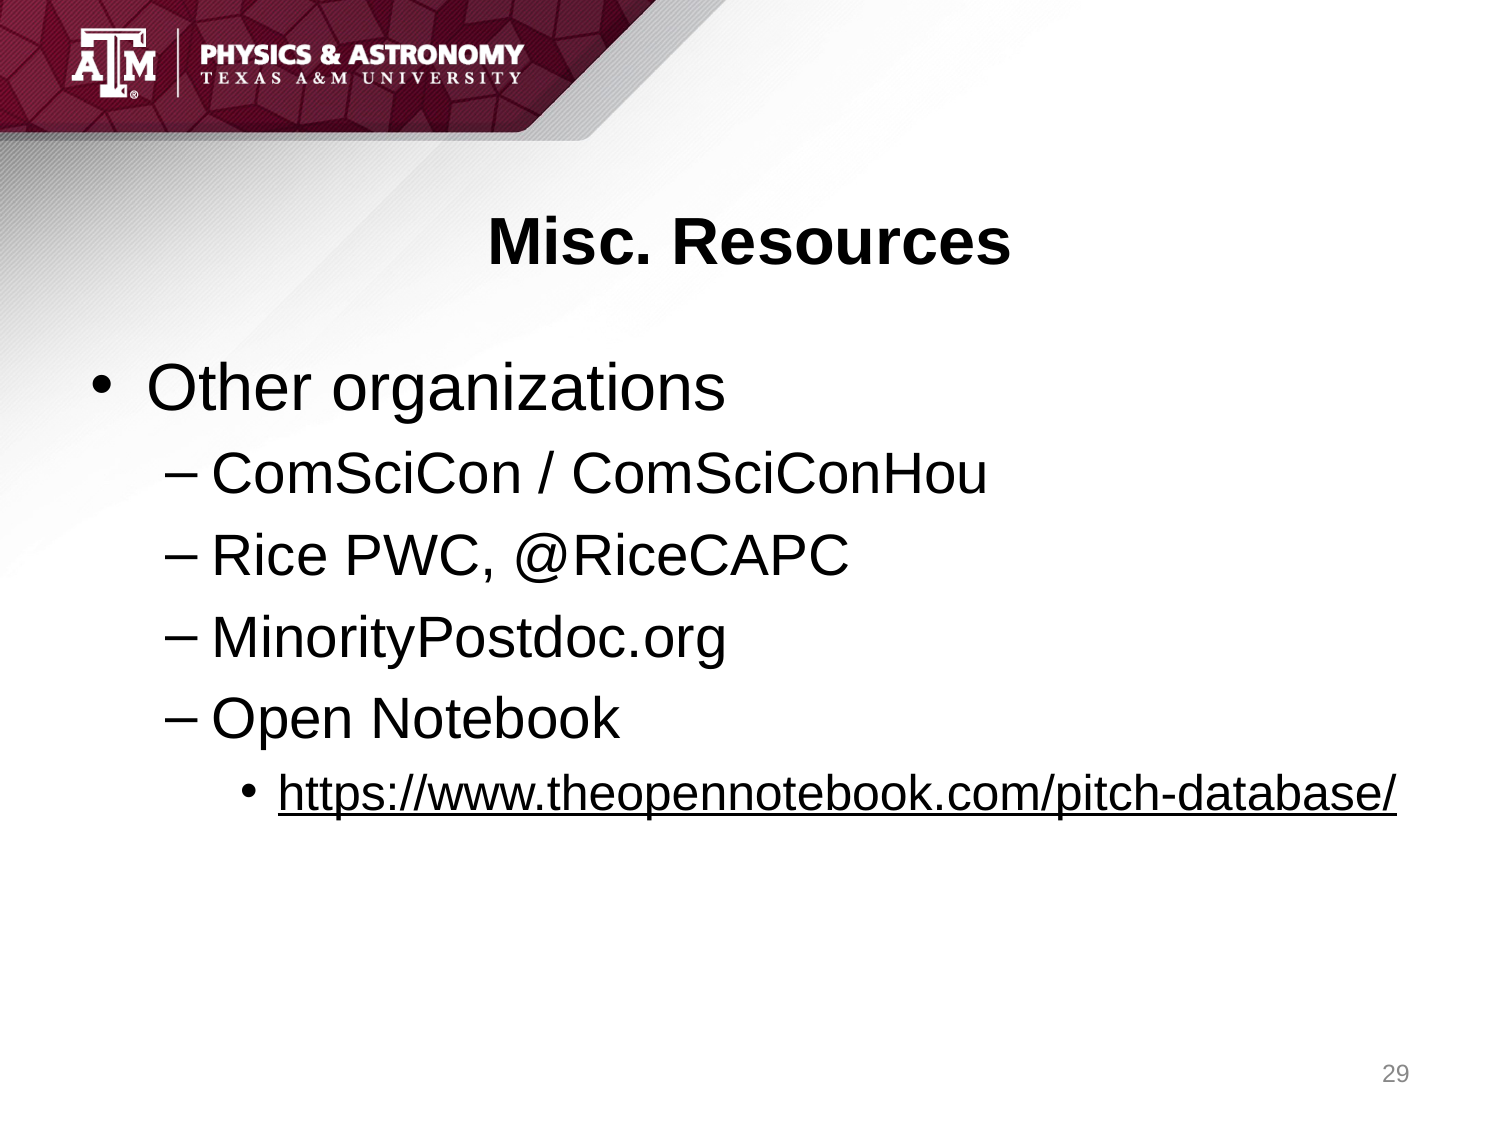

# Misc. Resources
Other organizations
ComSciCon / ComSciConHou
Rice PWC, @RiceCAPC
MinorityPostdoc.org
Open Notebook
https://www.theopennotebook.com/pitch-database/
29